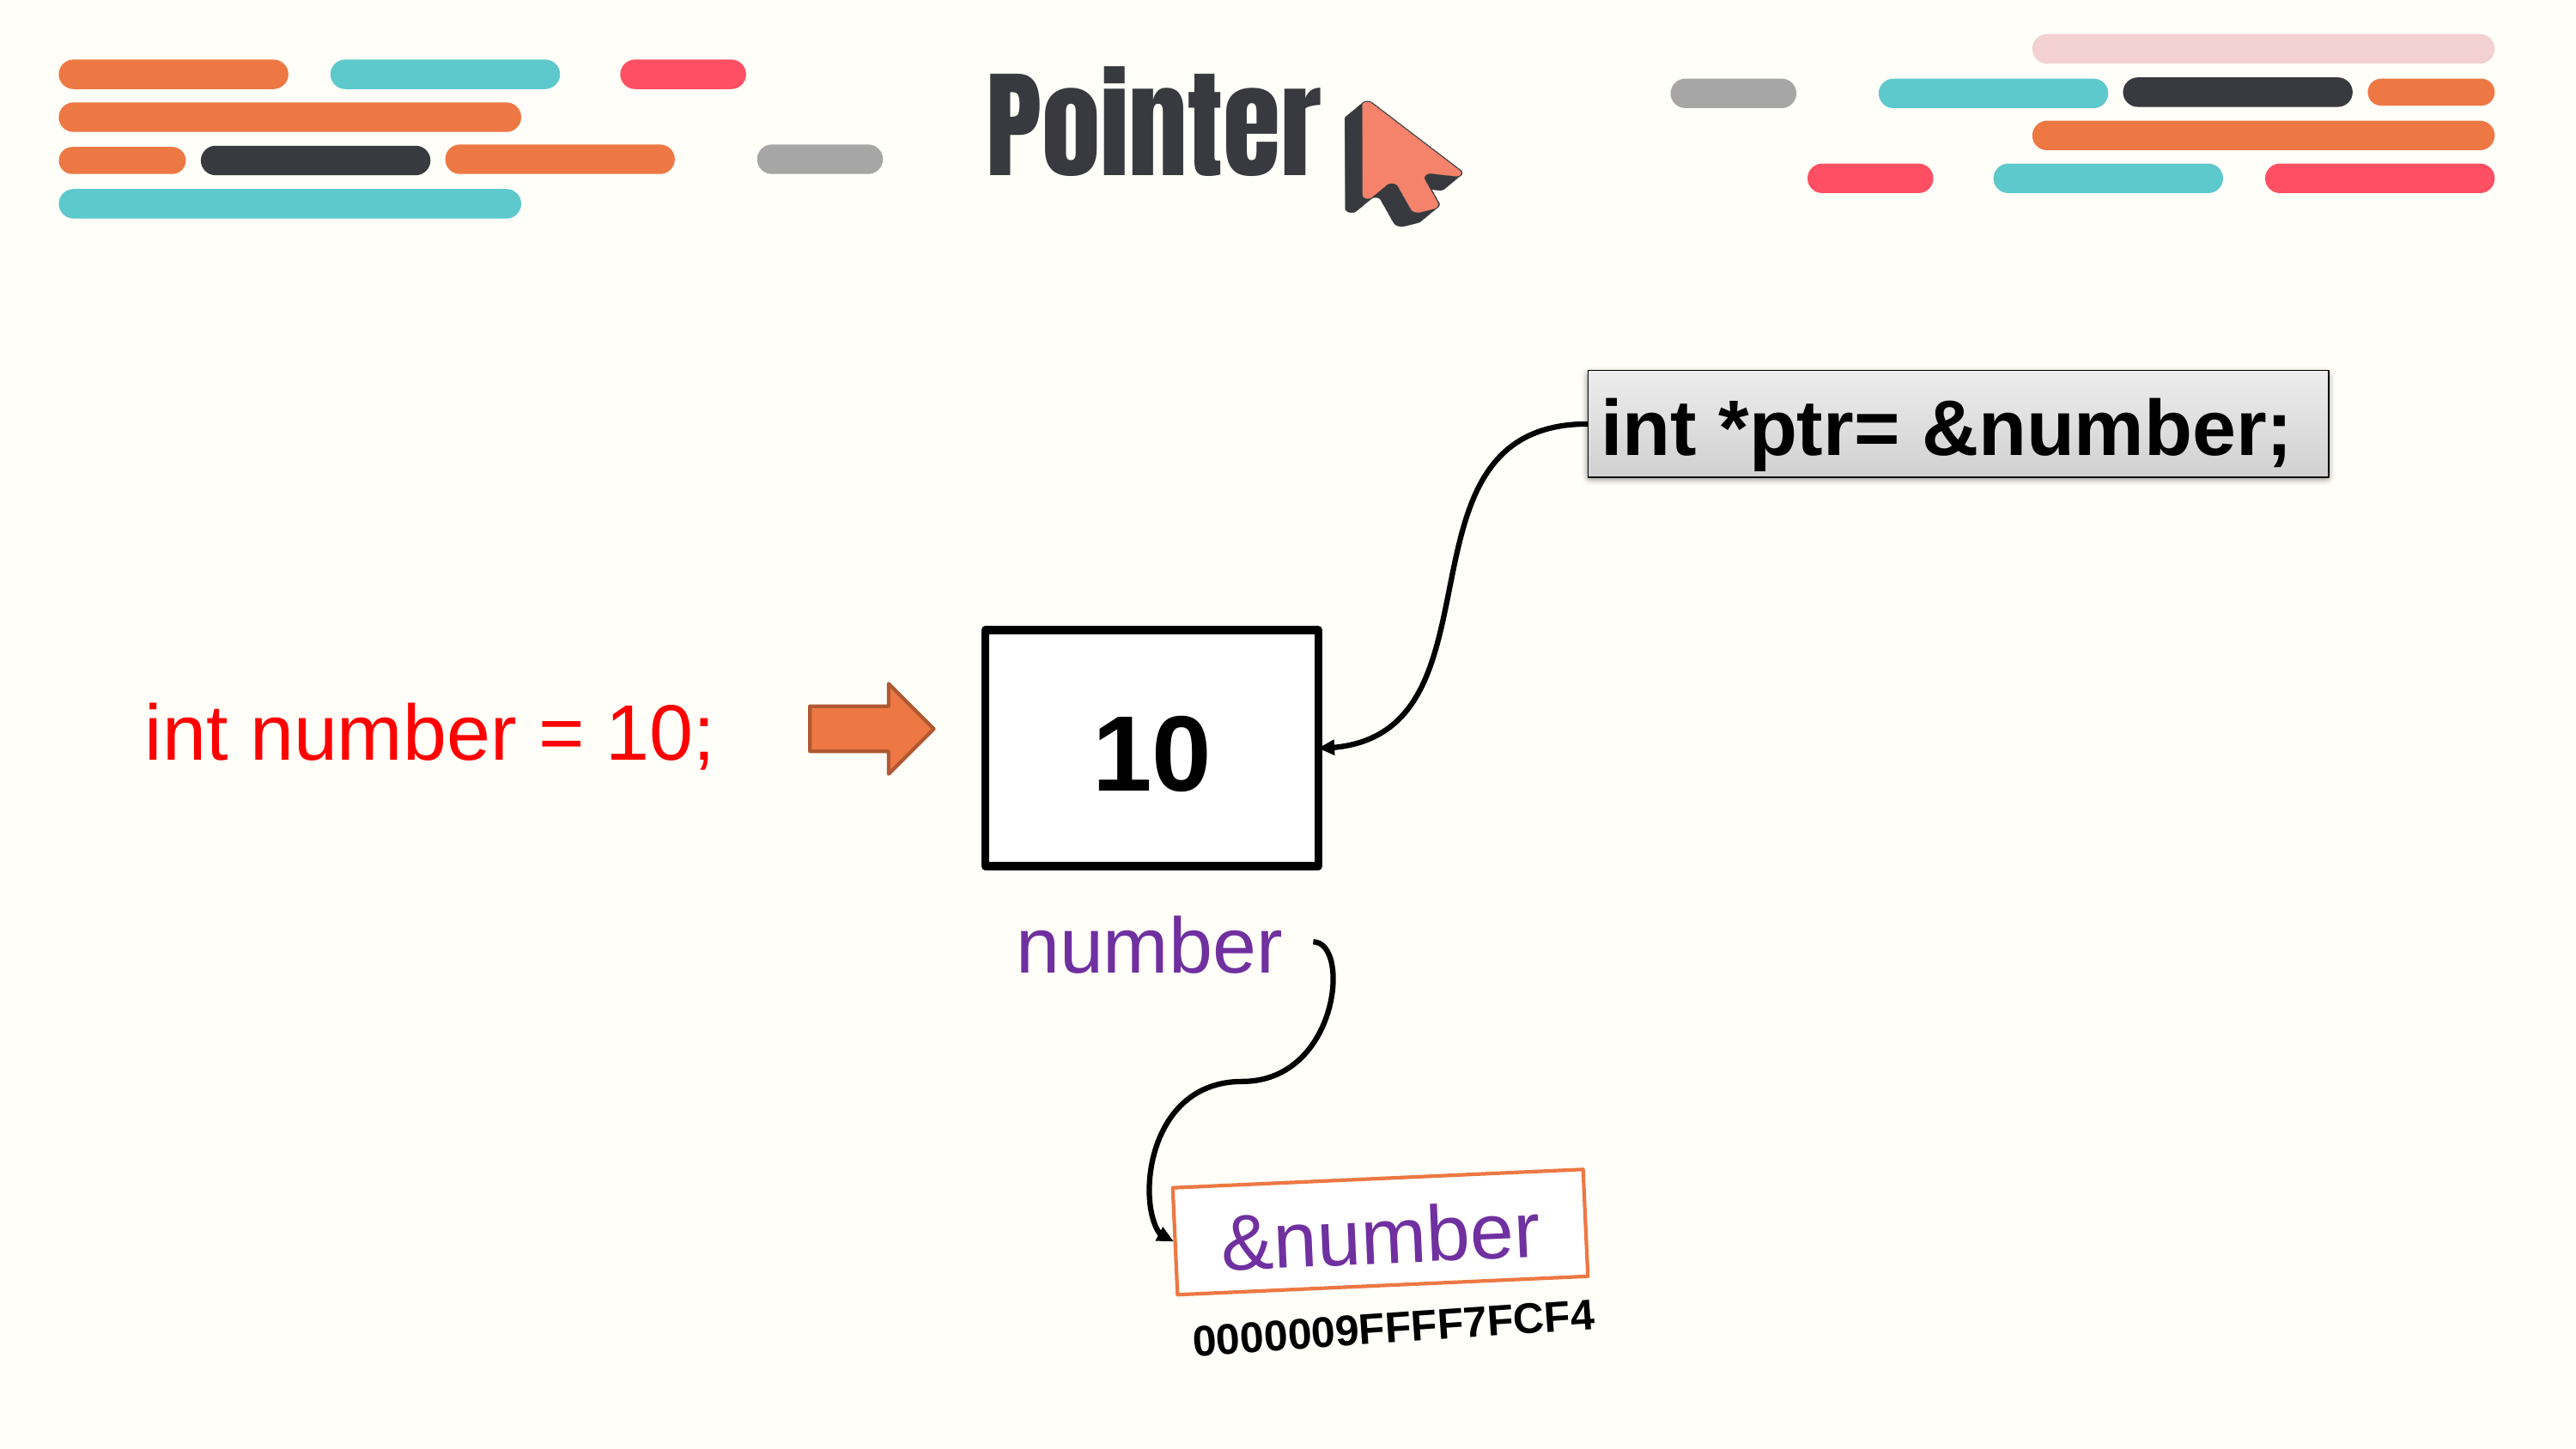

Pointer

int *ptr= &number;
10
int number = 10;

number
&number
0000009FFFF7FCF4